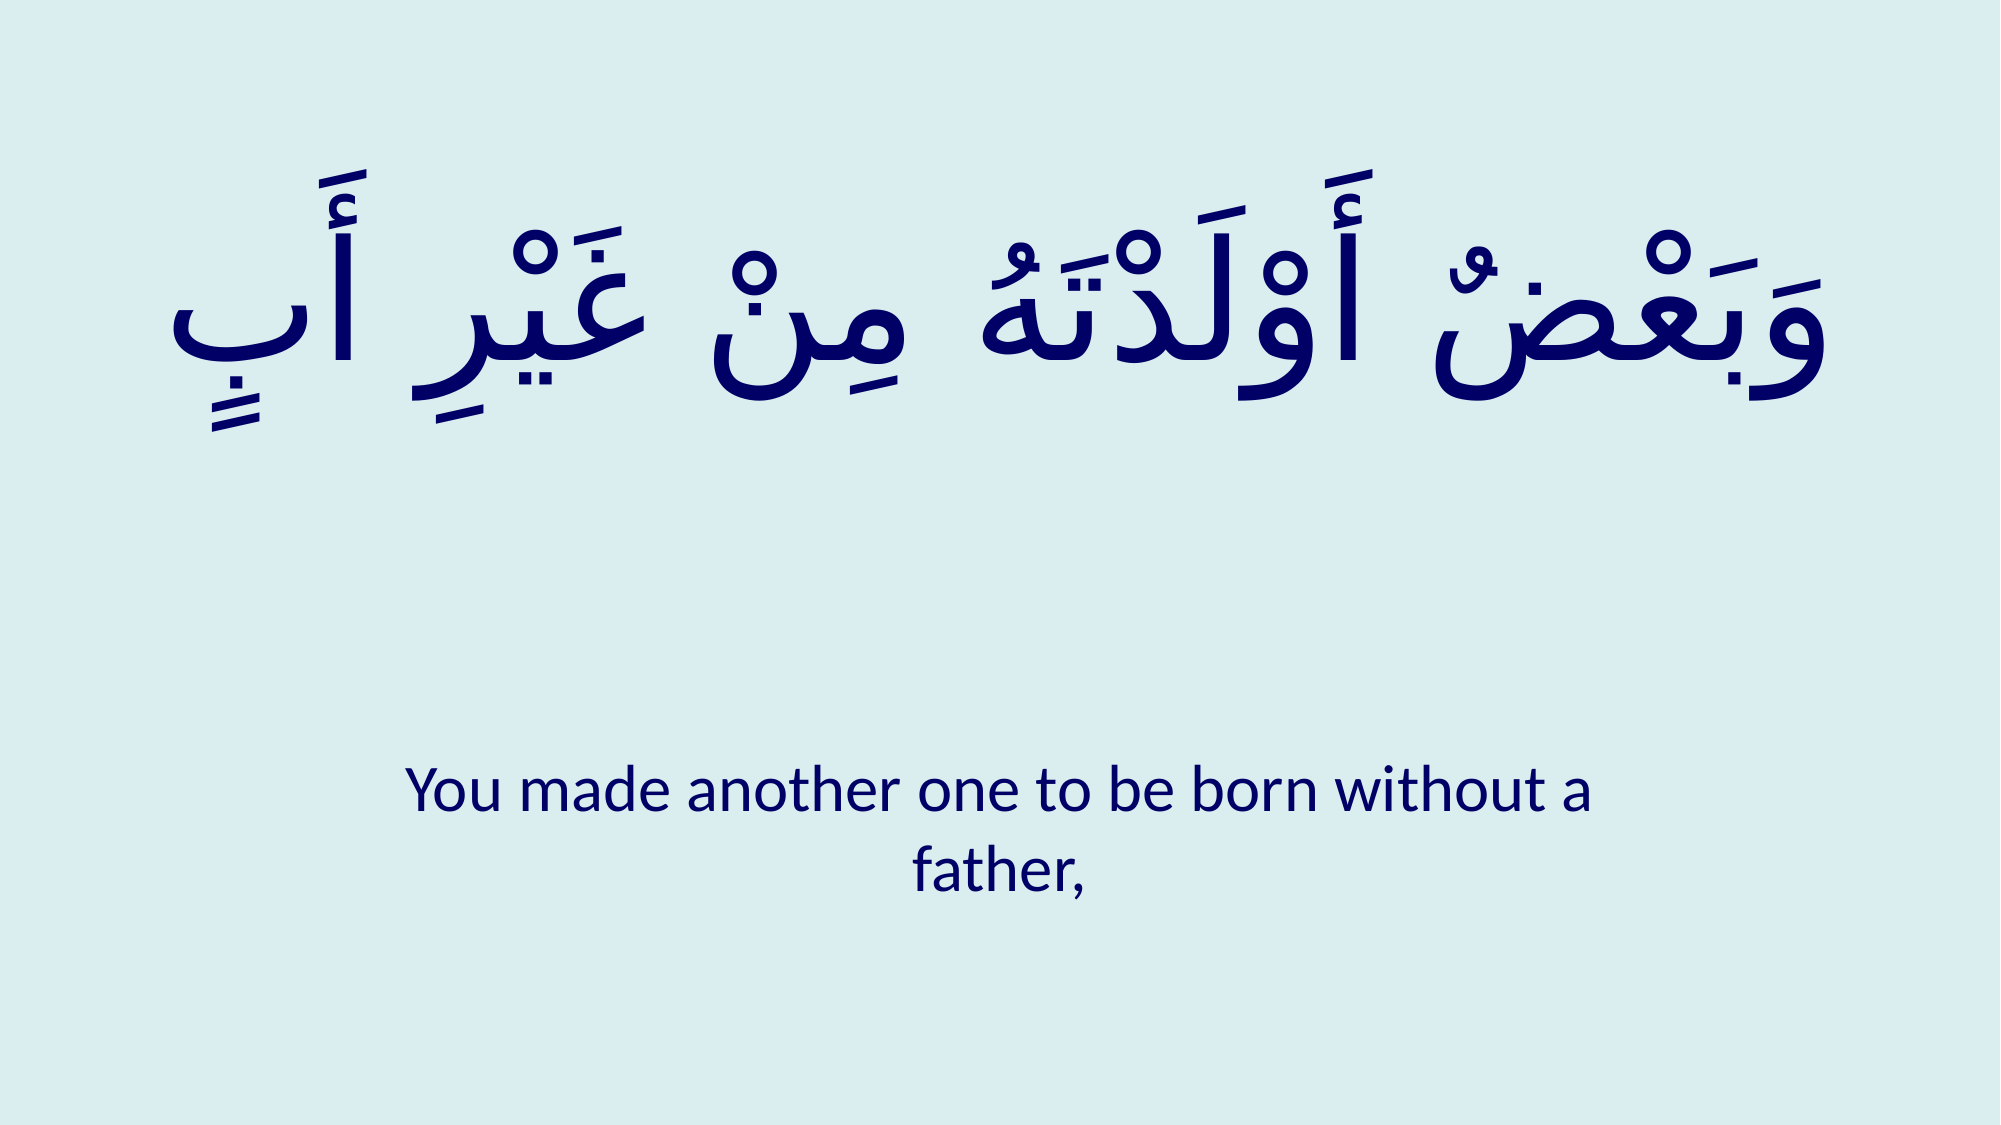

# وَبَعْضٌ أَوْلَدْتَهُ مِنْ غَيْرِ أَبٍ
You made another one to be born without a father,